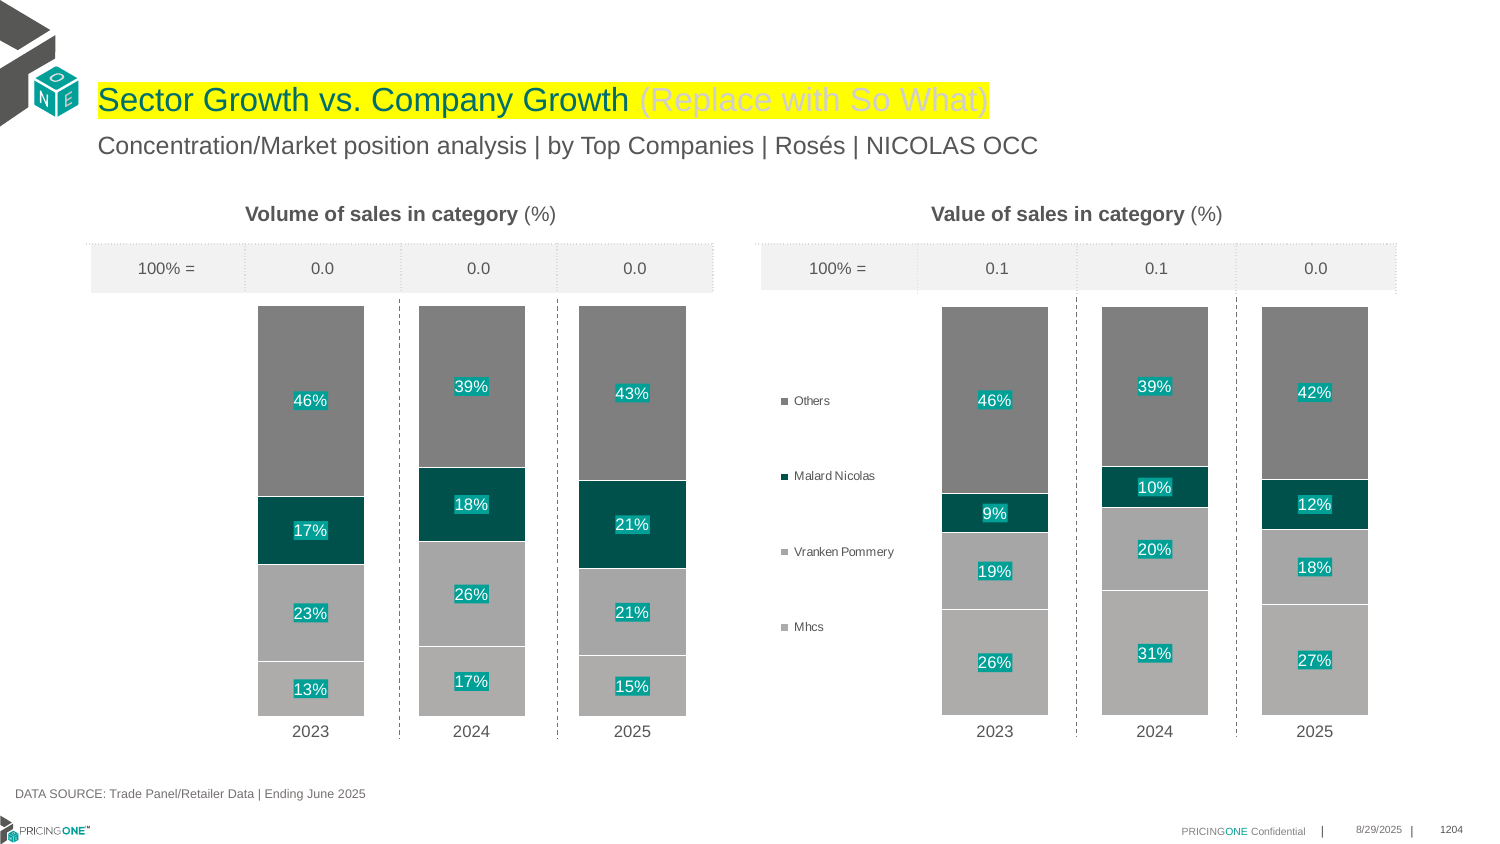

# Sector Growth vs. Company Growth (Replace with So What)
Concentration/Market position analysis | by Top Companies | Rosés | NICOLAS OCC
| Volume of sales in category (%) |  |  |  |
| --- | --- | --- | --- |
| 100% = | 0.0 | 0.0 | 0.0 |
| Value of sales in category (%) |  |  |  |
| --- | --- | --- | --- |
| 100% = | 0.1 | 0.1 | 0.0 |

### Chart

| Category | Mhcs | Vranken Pommery | Malard Nicolas | Others |
|---|---|---|---|---|
| 2023 | 0.13453159041394336 | 0.23420479302832245 | 0.16721132897603486 | 0.4640522875816993 |
| 2024 | 0.1695022054190296 | 0.25645872715816004 | 0.17958412098298676 | 0.3944549464398236 |
| 2025 | 0.14705882352941177 | 0.21218487394957983 | 0.21428571428571427 | 0.4264705882352941 |

### Chart

| Category | Mhcs | Vranken Pommery | Malard Nicolas | Others |
|---|---|---|---|---|
| 2023 | 0.2584205659941221 | 0.18936366938546378 | 0.09447544827130733 | 0.4577403163491068 |
| 2024 | 0.30511657017681115 | 0.20285879959870037 | 0.10108884736808195 | 0.3909357828564065 |
| 2025 | 0.2717763467881263 | 0.18203235432699857 | 0.12379456572954295 | 0.42239673315533216 |
DATA SOURCE: Trade Panel/Retailer Data | Ending June 2025

8/29/2025
1204